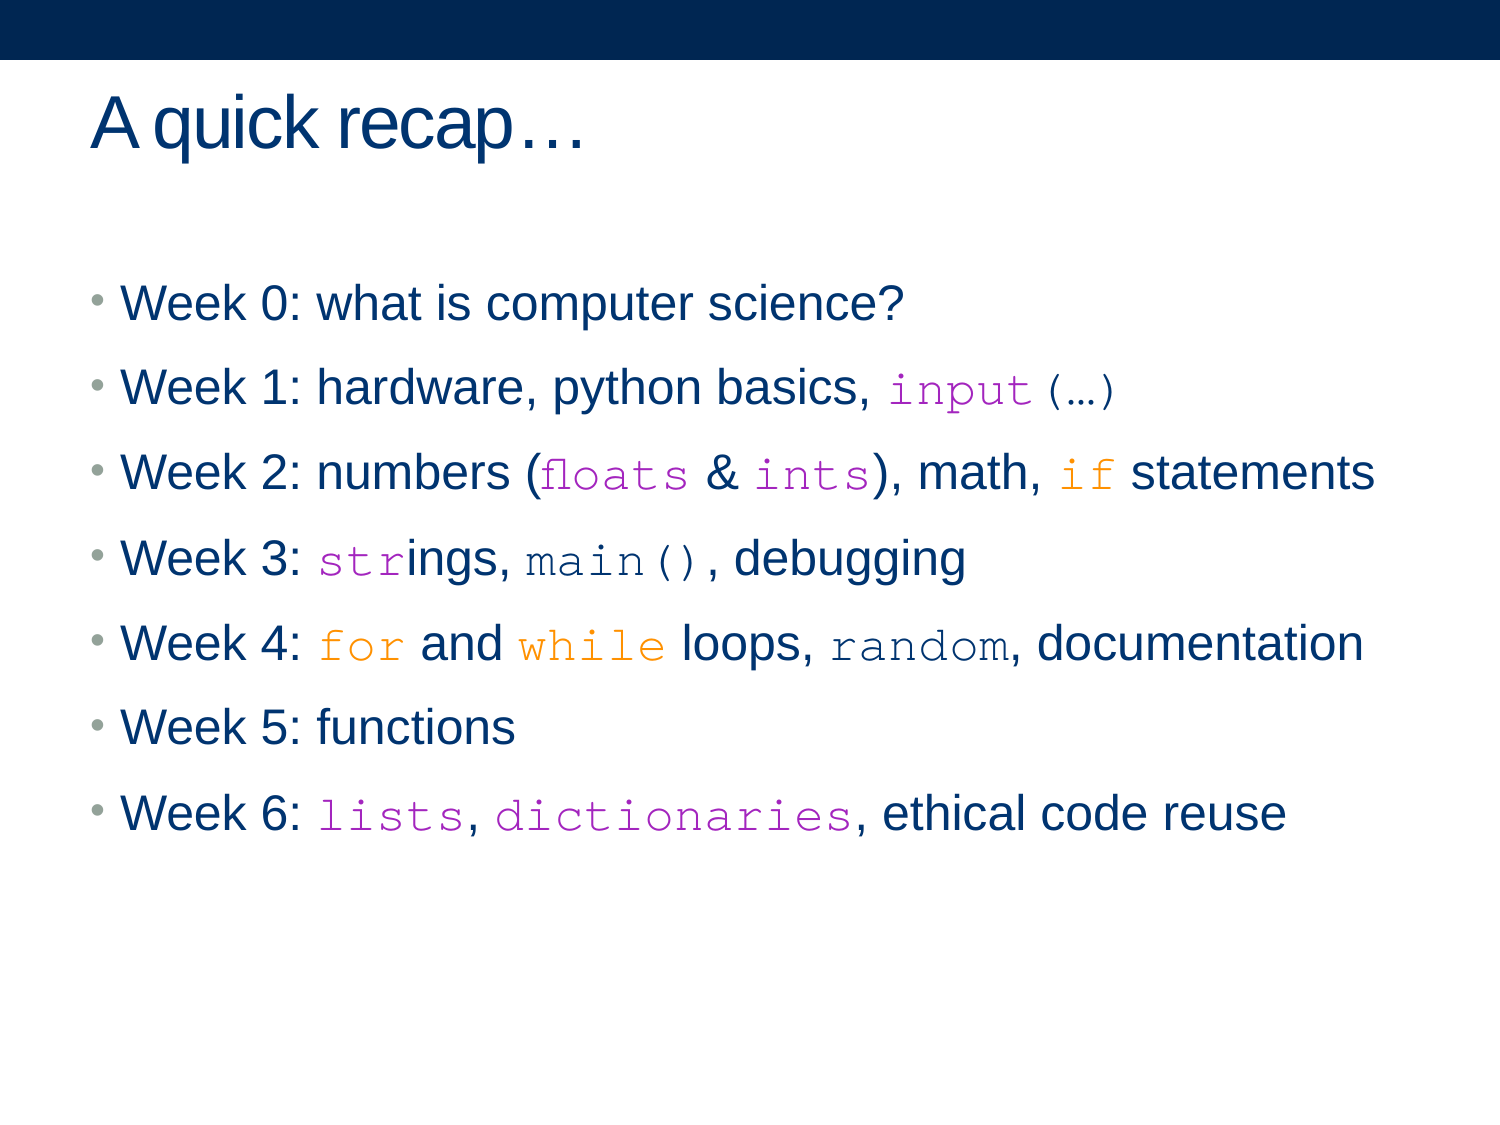

# A quick recap…
Week 0: what is computer science?
Week 1: hardware, python basics, input(…)
Week 2: numbers (floats & ints), math, if statements
Week 3: strings, main(), debugging
Week 4: for and while loops, random, documentation
Week 5: functions
Week 6: lists, dictionaries, ethical code reuse